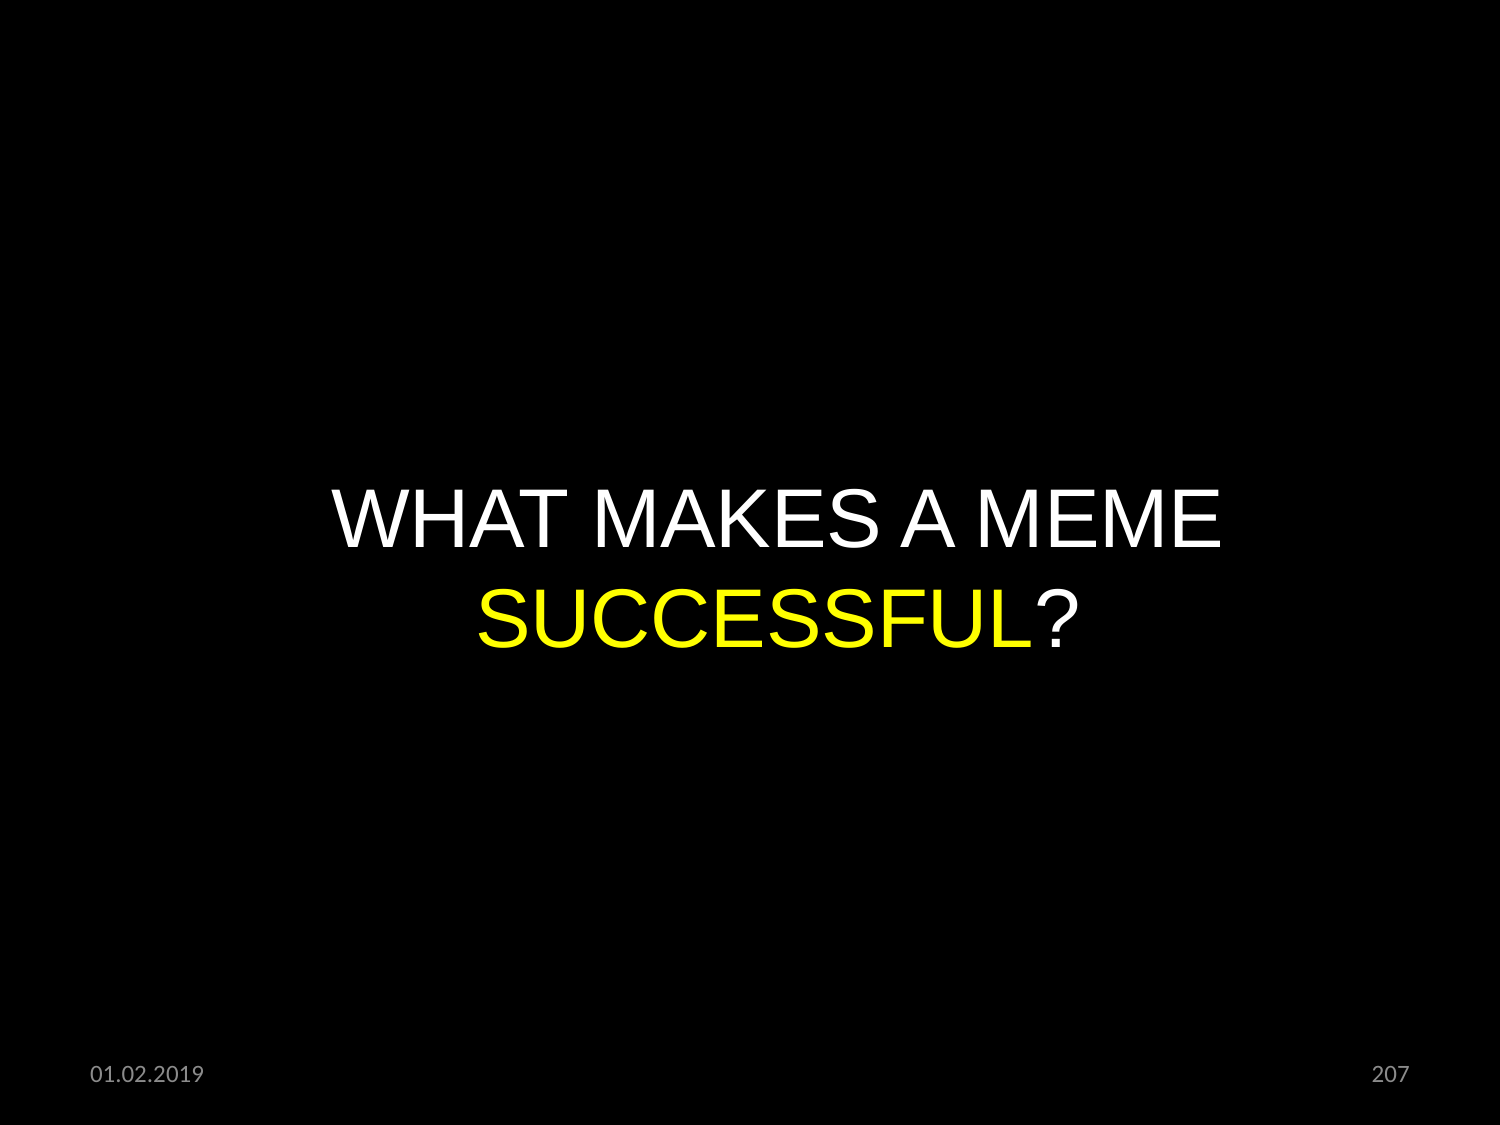

WHAT MAKES A MEME SUCCESSFUL?
01.02.2019
207